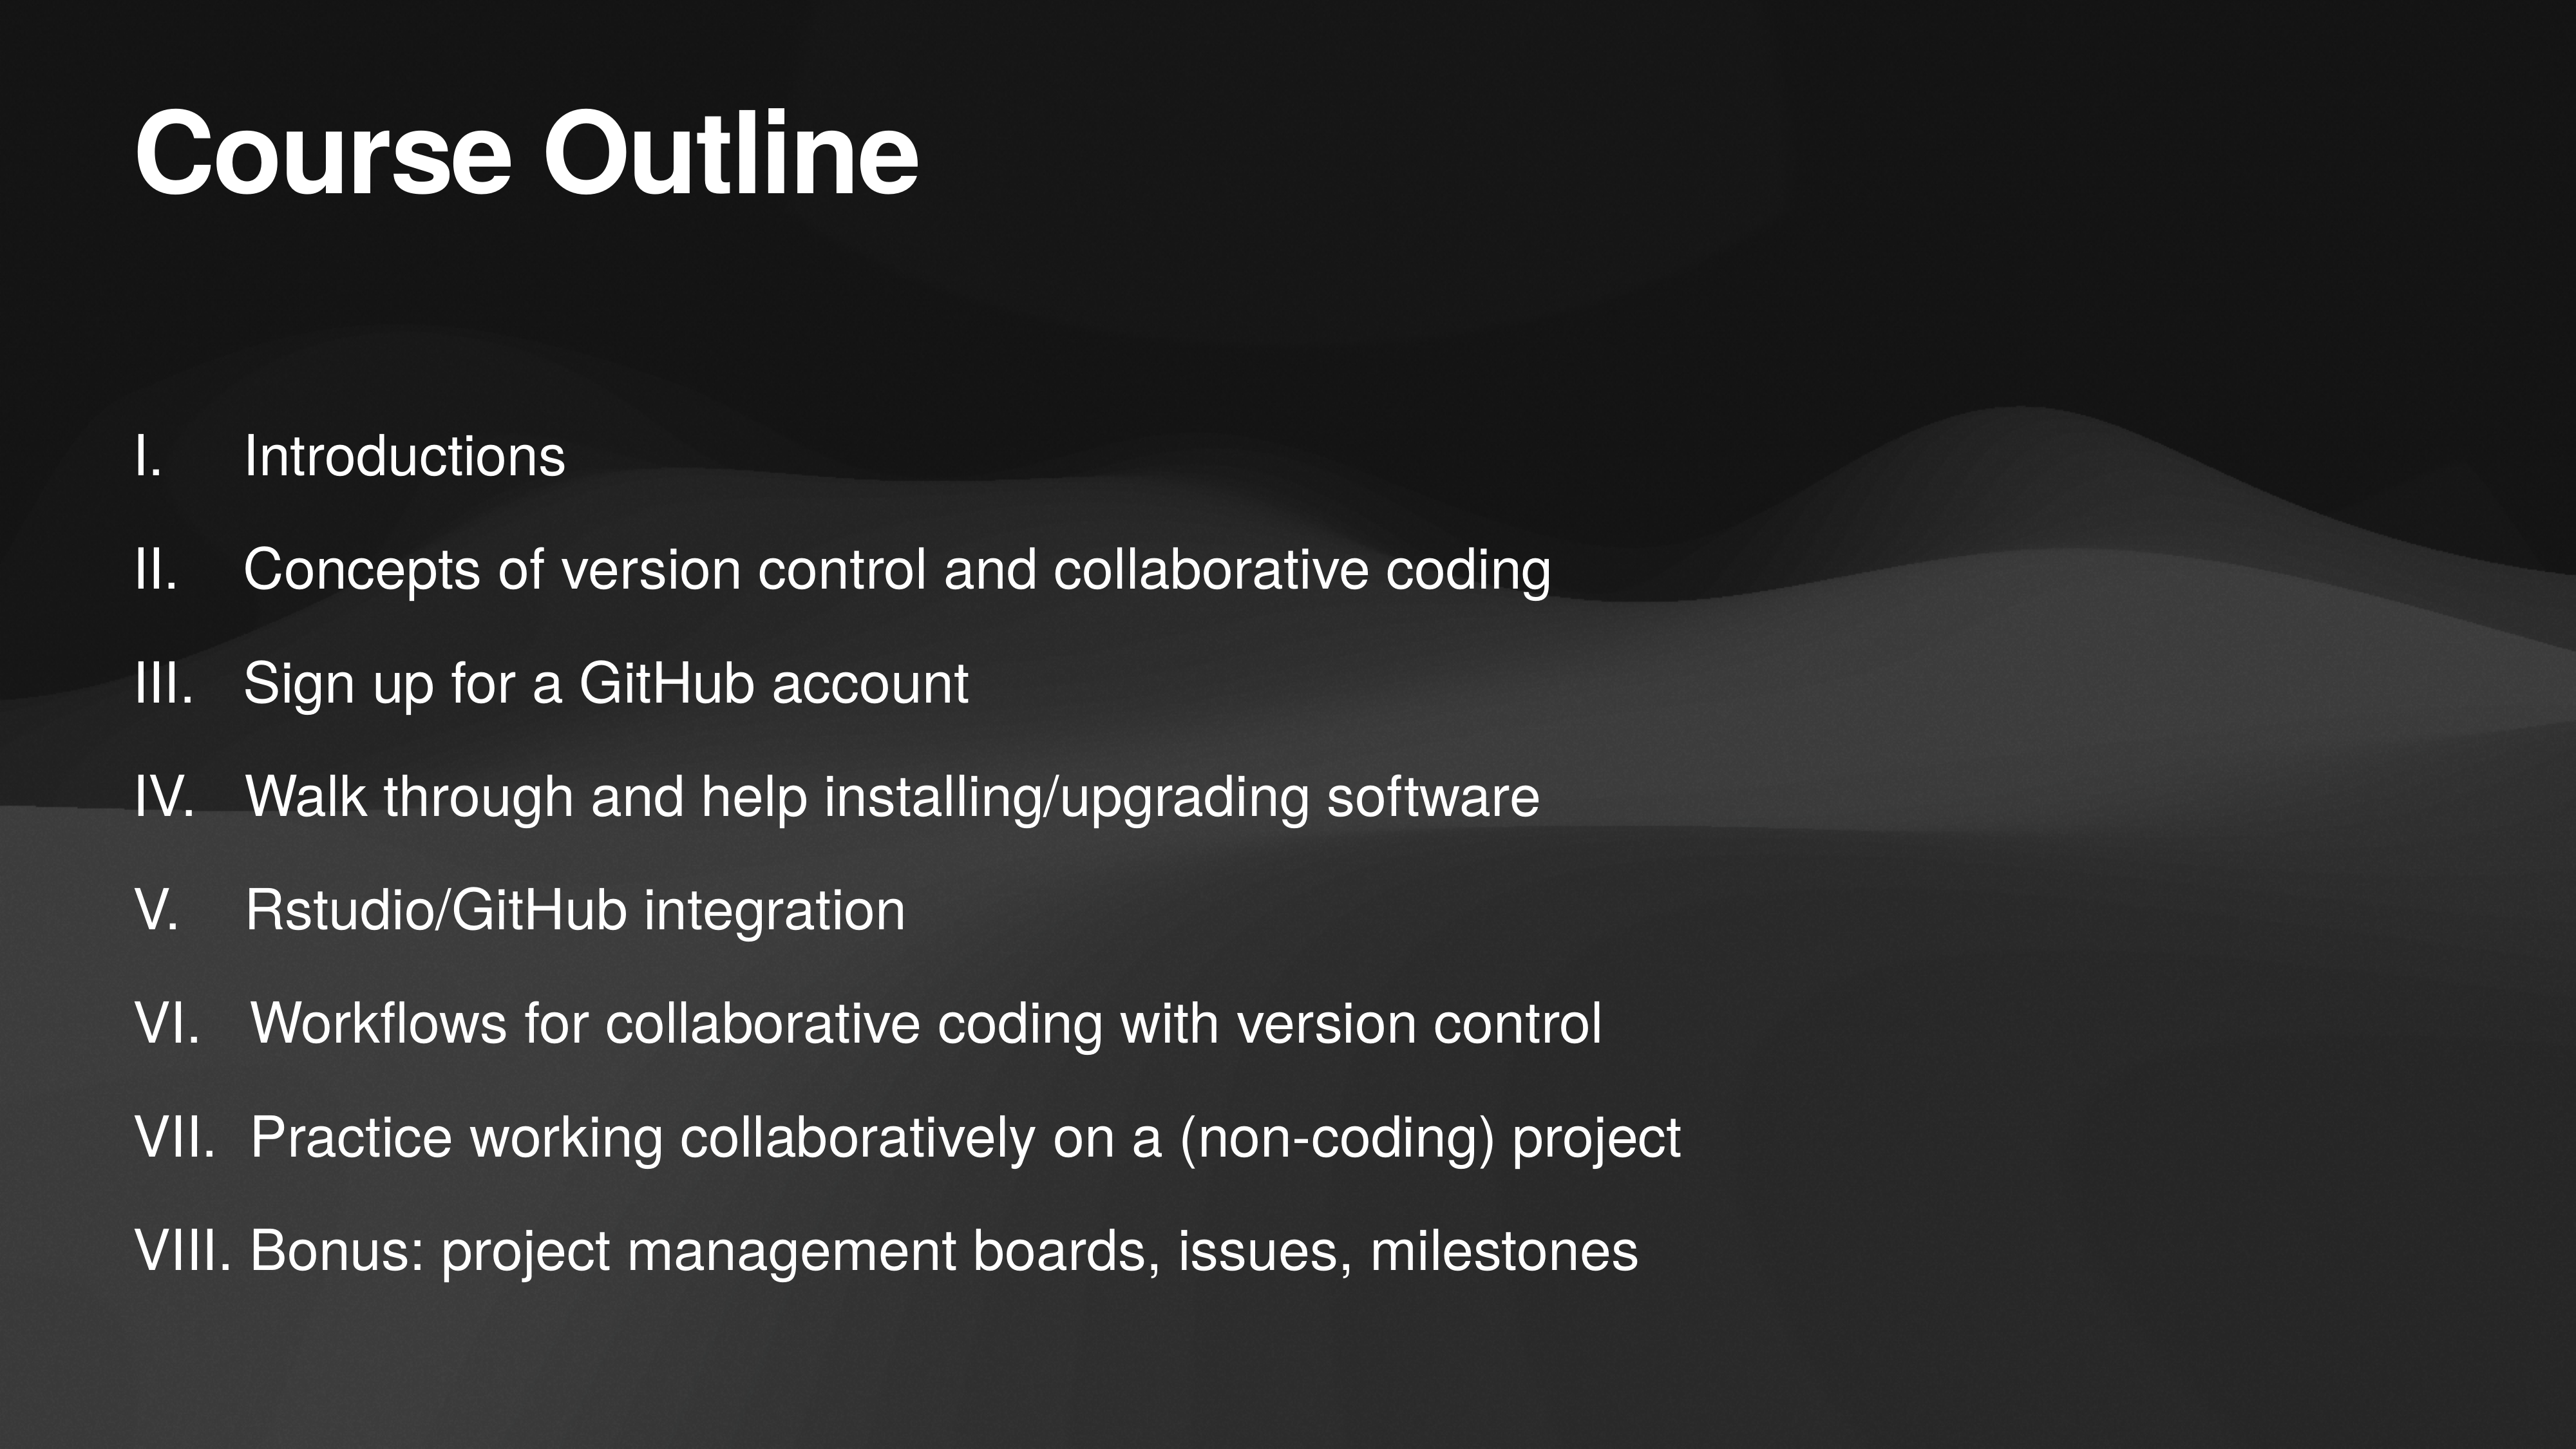

# Course Outline

     Introductions
    Concepts of version control and collaborative coding
   Sign up for a GitHub account
   Walk through and help installing/upgrading software
    Rstudio/GitHub integration
   Workflows for collaborative coding with version control
  Practice working collaboratively on a (non-coding) project
 Bonus: project management boards, issues, milestones